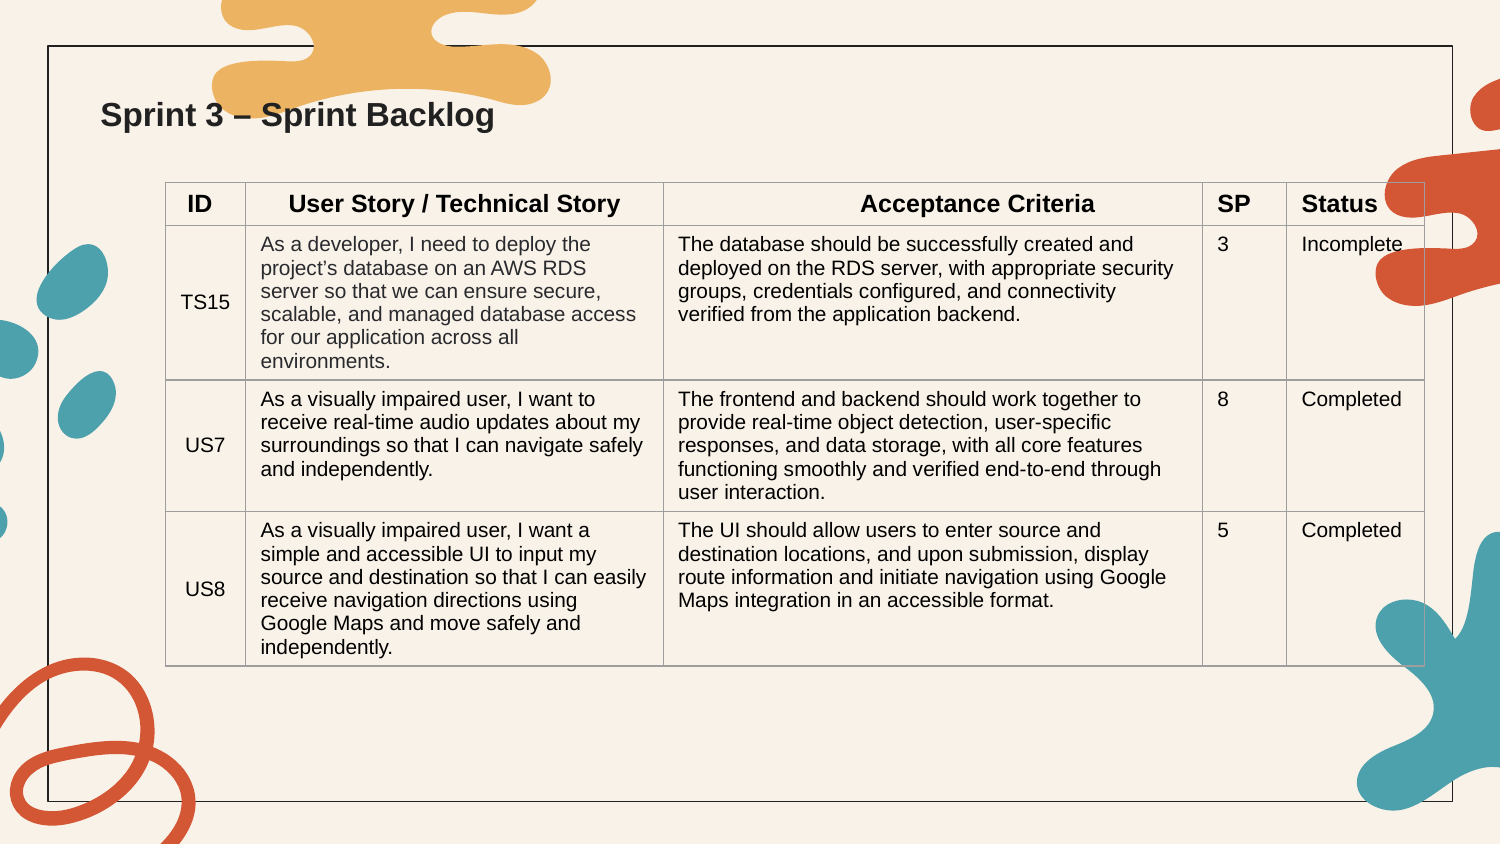

# Sprint 3 – Sprint Backlog
| ID | User Story / Technical Story | Acceptance Criteria | SP | Status |
| --- | --- | --- | --- | --- |
| TS15 | As a developer, I need to deploy the project’s database on an AWS RDS server so that we can ensure secure, scalable, and managed database access for our application across all environments. | The database should be successfully created and deployed on the RDS server, with appropriate security groups, credentials configured, and connectivity verified from the application backend. | 3 | Incomplete |
| US7 | As a visually impaired user, I want to receive real-time audio updates about my surroundings so that I can navigate safely and independently. | The frontend and backend should work together to provide real-time object detection, user-specific responses, and data storage, with all core features functioning smoothly and verified end-to-end through user interaction. | 8 | Completed |
| US8 | As a visually impaired user, I want a simple and accessible UI to input my source and destination so that I can easily receive navigation directions using Google Maps and move safely and independently. | The UI should allow users to enter source and destination locations, and upon submission, display route information and initiate navigation using Google Maps integration in an accessible format. | 5 | Completed |